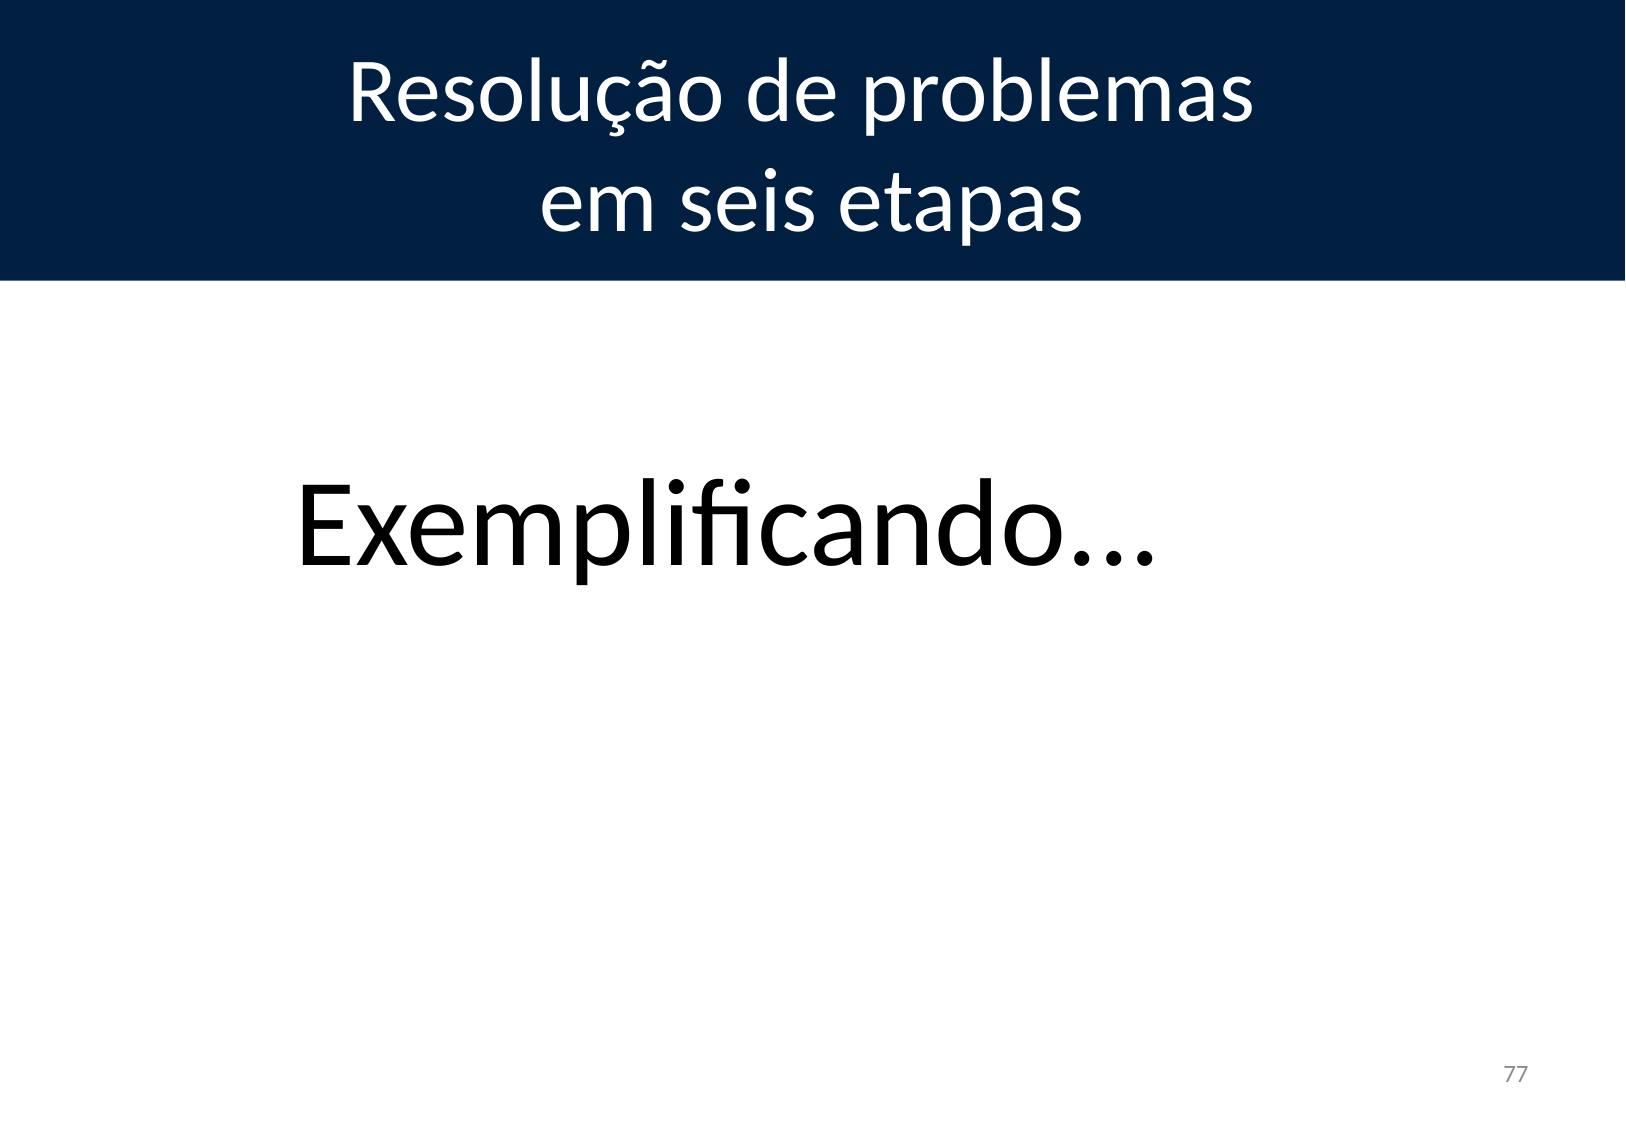

# Resolução de problemas em seis etapas
Exemplificando...
77